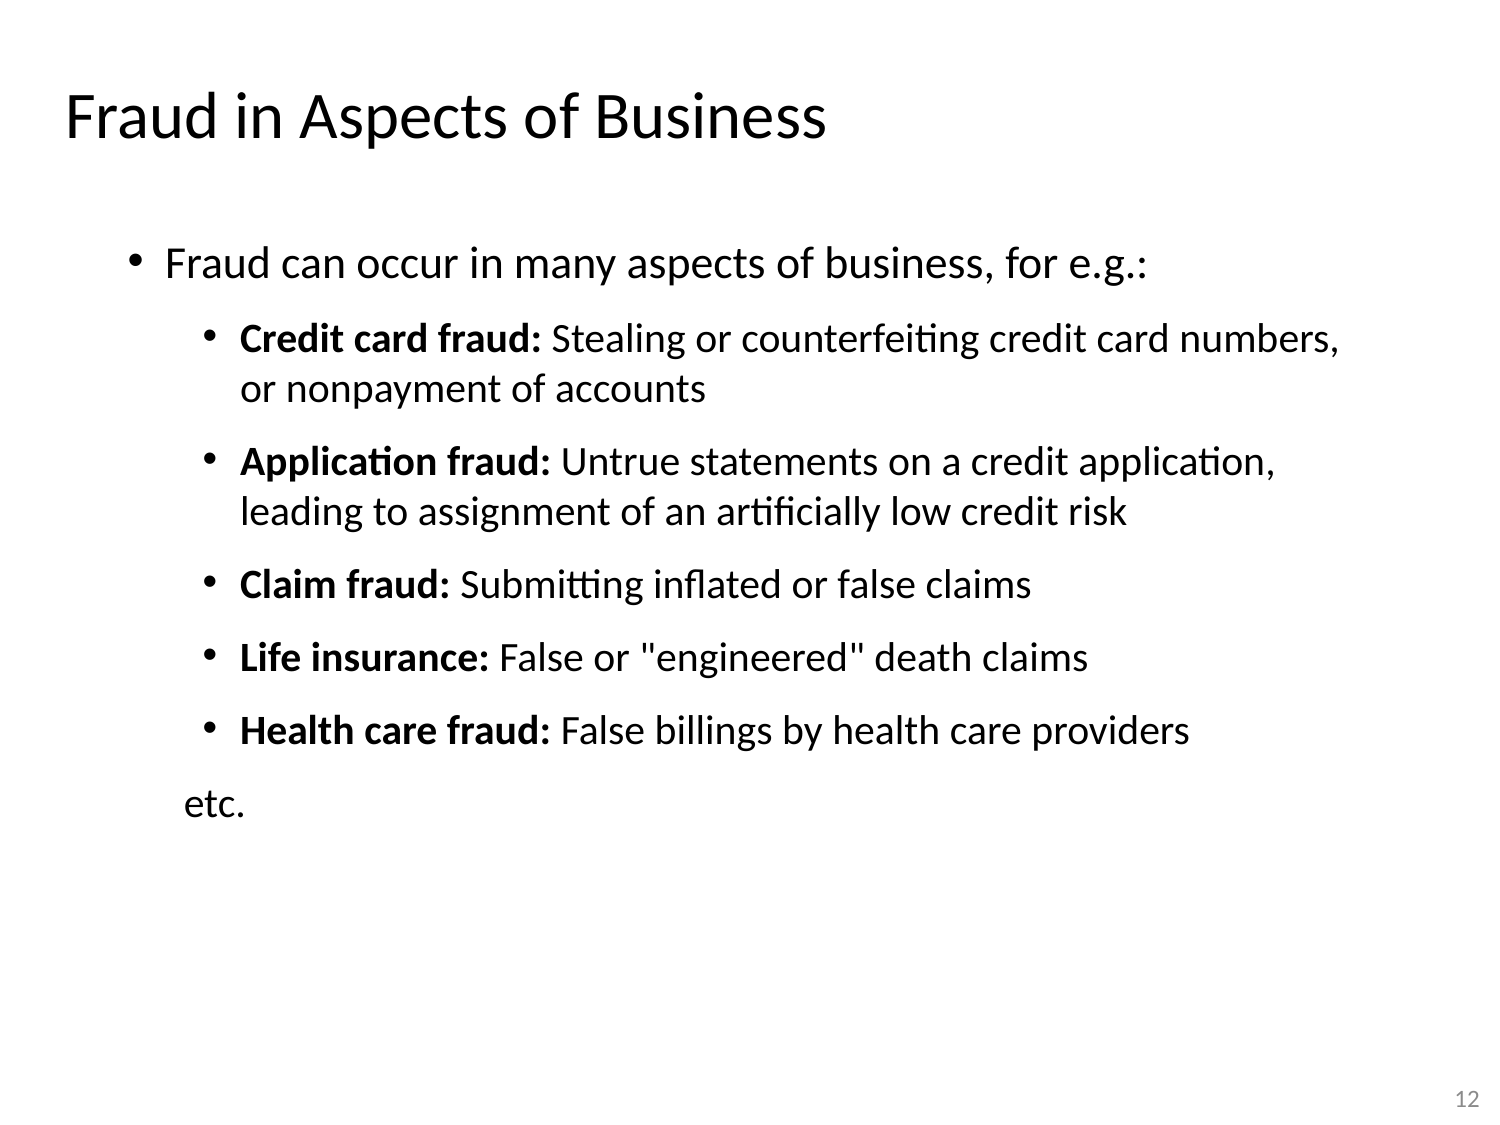

# Fraud in Aspects of Business
Fraud can occur in many aspects of business, for e.g.:
Credit card fraud: Stealing or counterfeiting credit card numbers, or nonpayment of accounts
Application fraud: Untrue statements on a credit application, leading to assignment of an artificially low credit risk
Claim fraud: Submitting inflated or false claims
Life insurance: False or "engineered" death claims
Health care fraud: False billings by health care providers
etc.
12